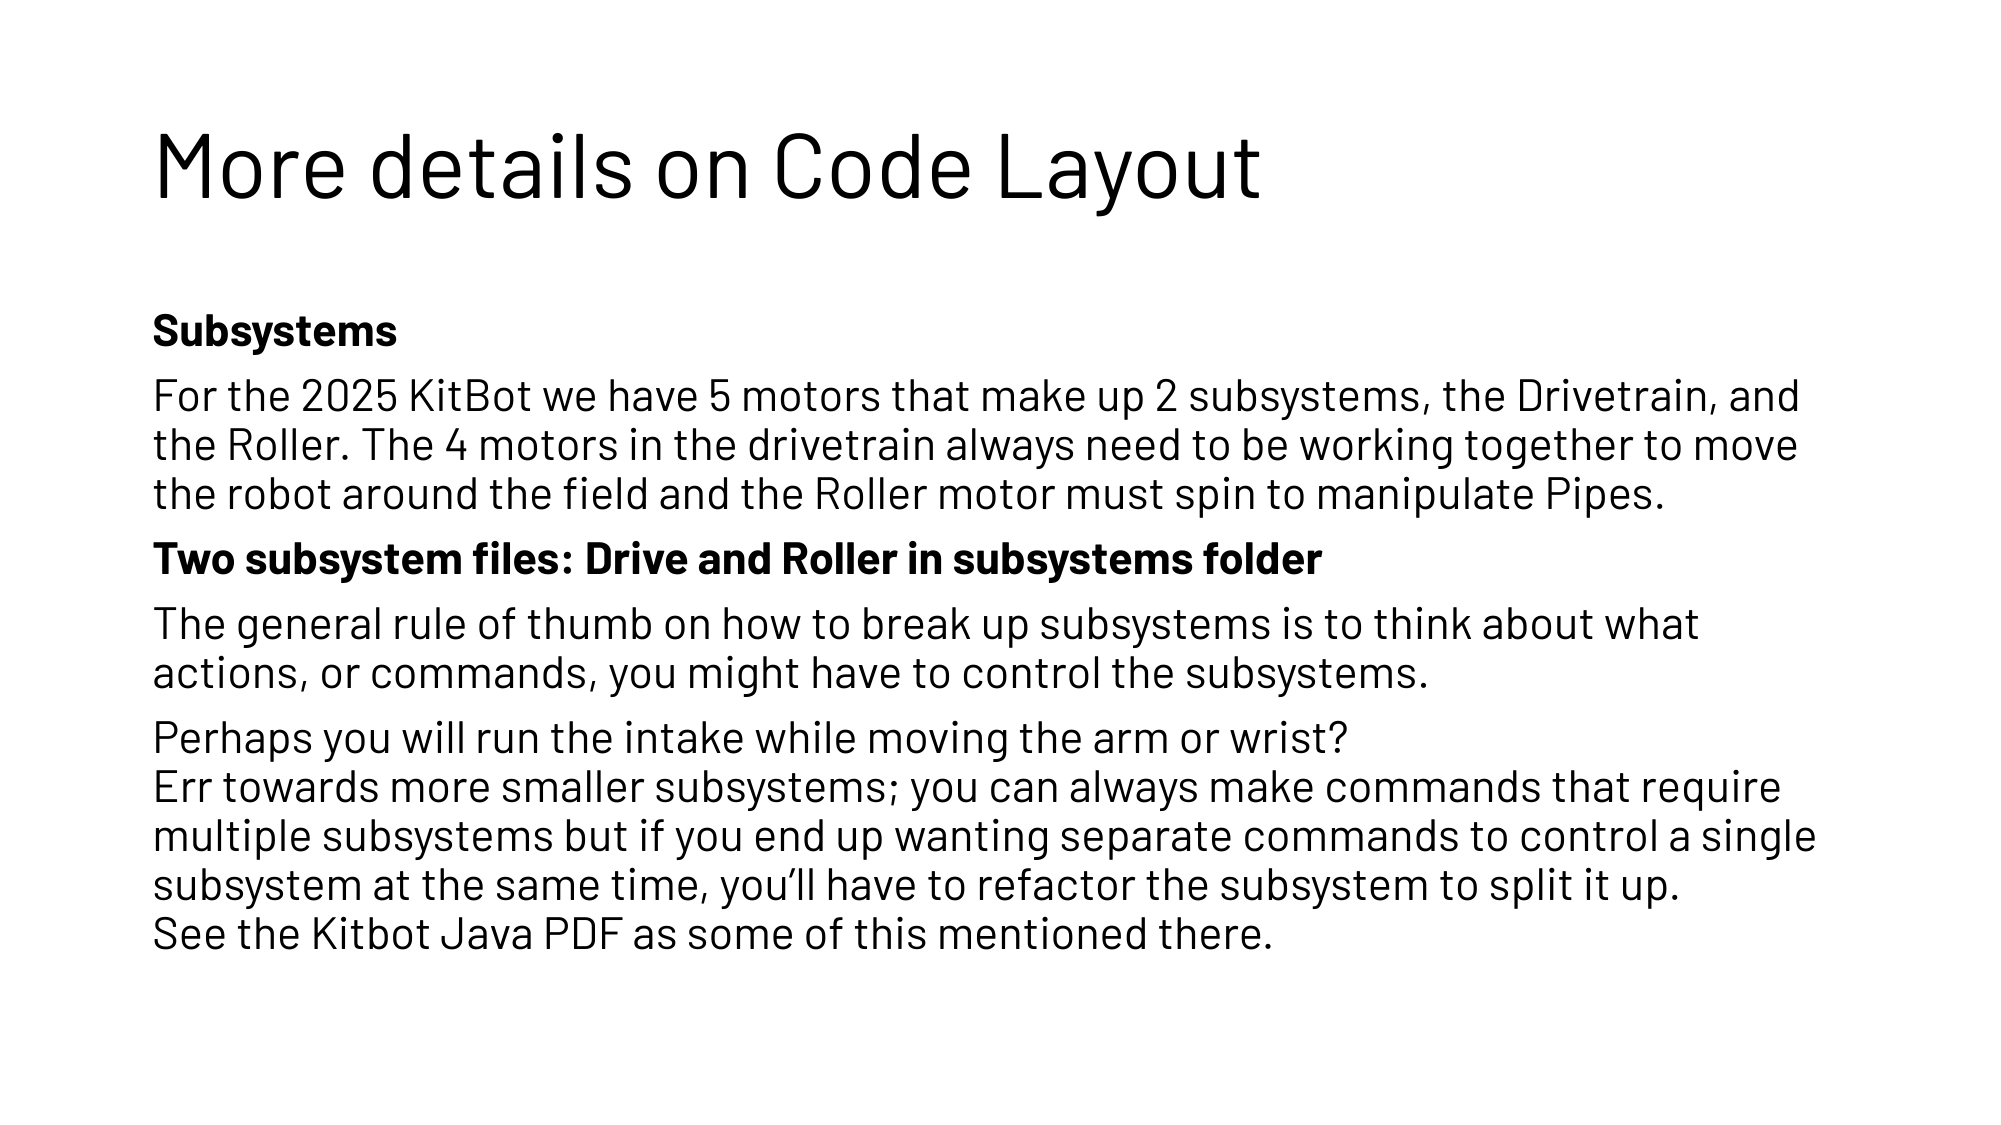

# More details on Code Layout
Subsystems
For the 2025 KitBot we have 5 motors that make up 2 subsystems, the Drivetrain, and the Roller. The 4 motors in the drivetrain always need to be working together to move the robot around the field and the Roller motor must spin to manipulate Pipes.
Two subsystem files: Drive and Roller in subsystems folder
The general rule of thumb on how to break up subsystems is to think about what actions, or commands, you might have to control the subsystems.
Perhaps you will run the intake while moving the arm or wrist?
Err towards more smaller subsystems; you can always make commands that require multiple subsystems but if you end up wanting separate commands to control a single subsystem at the same time, you’ll have to refactor the subsystem to split it up.
See the Kitbot Java PDF as some of this mentioned there.